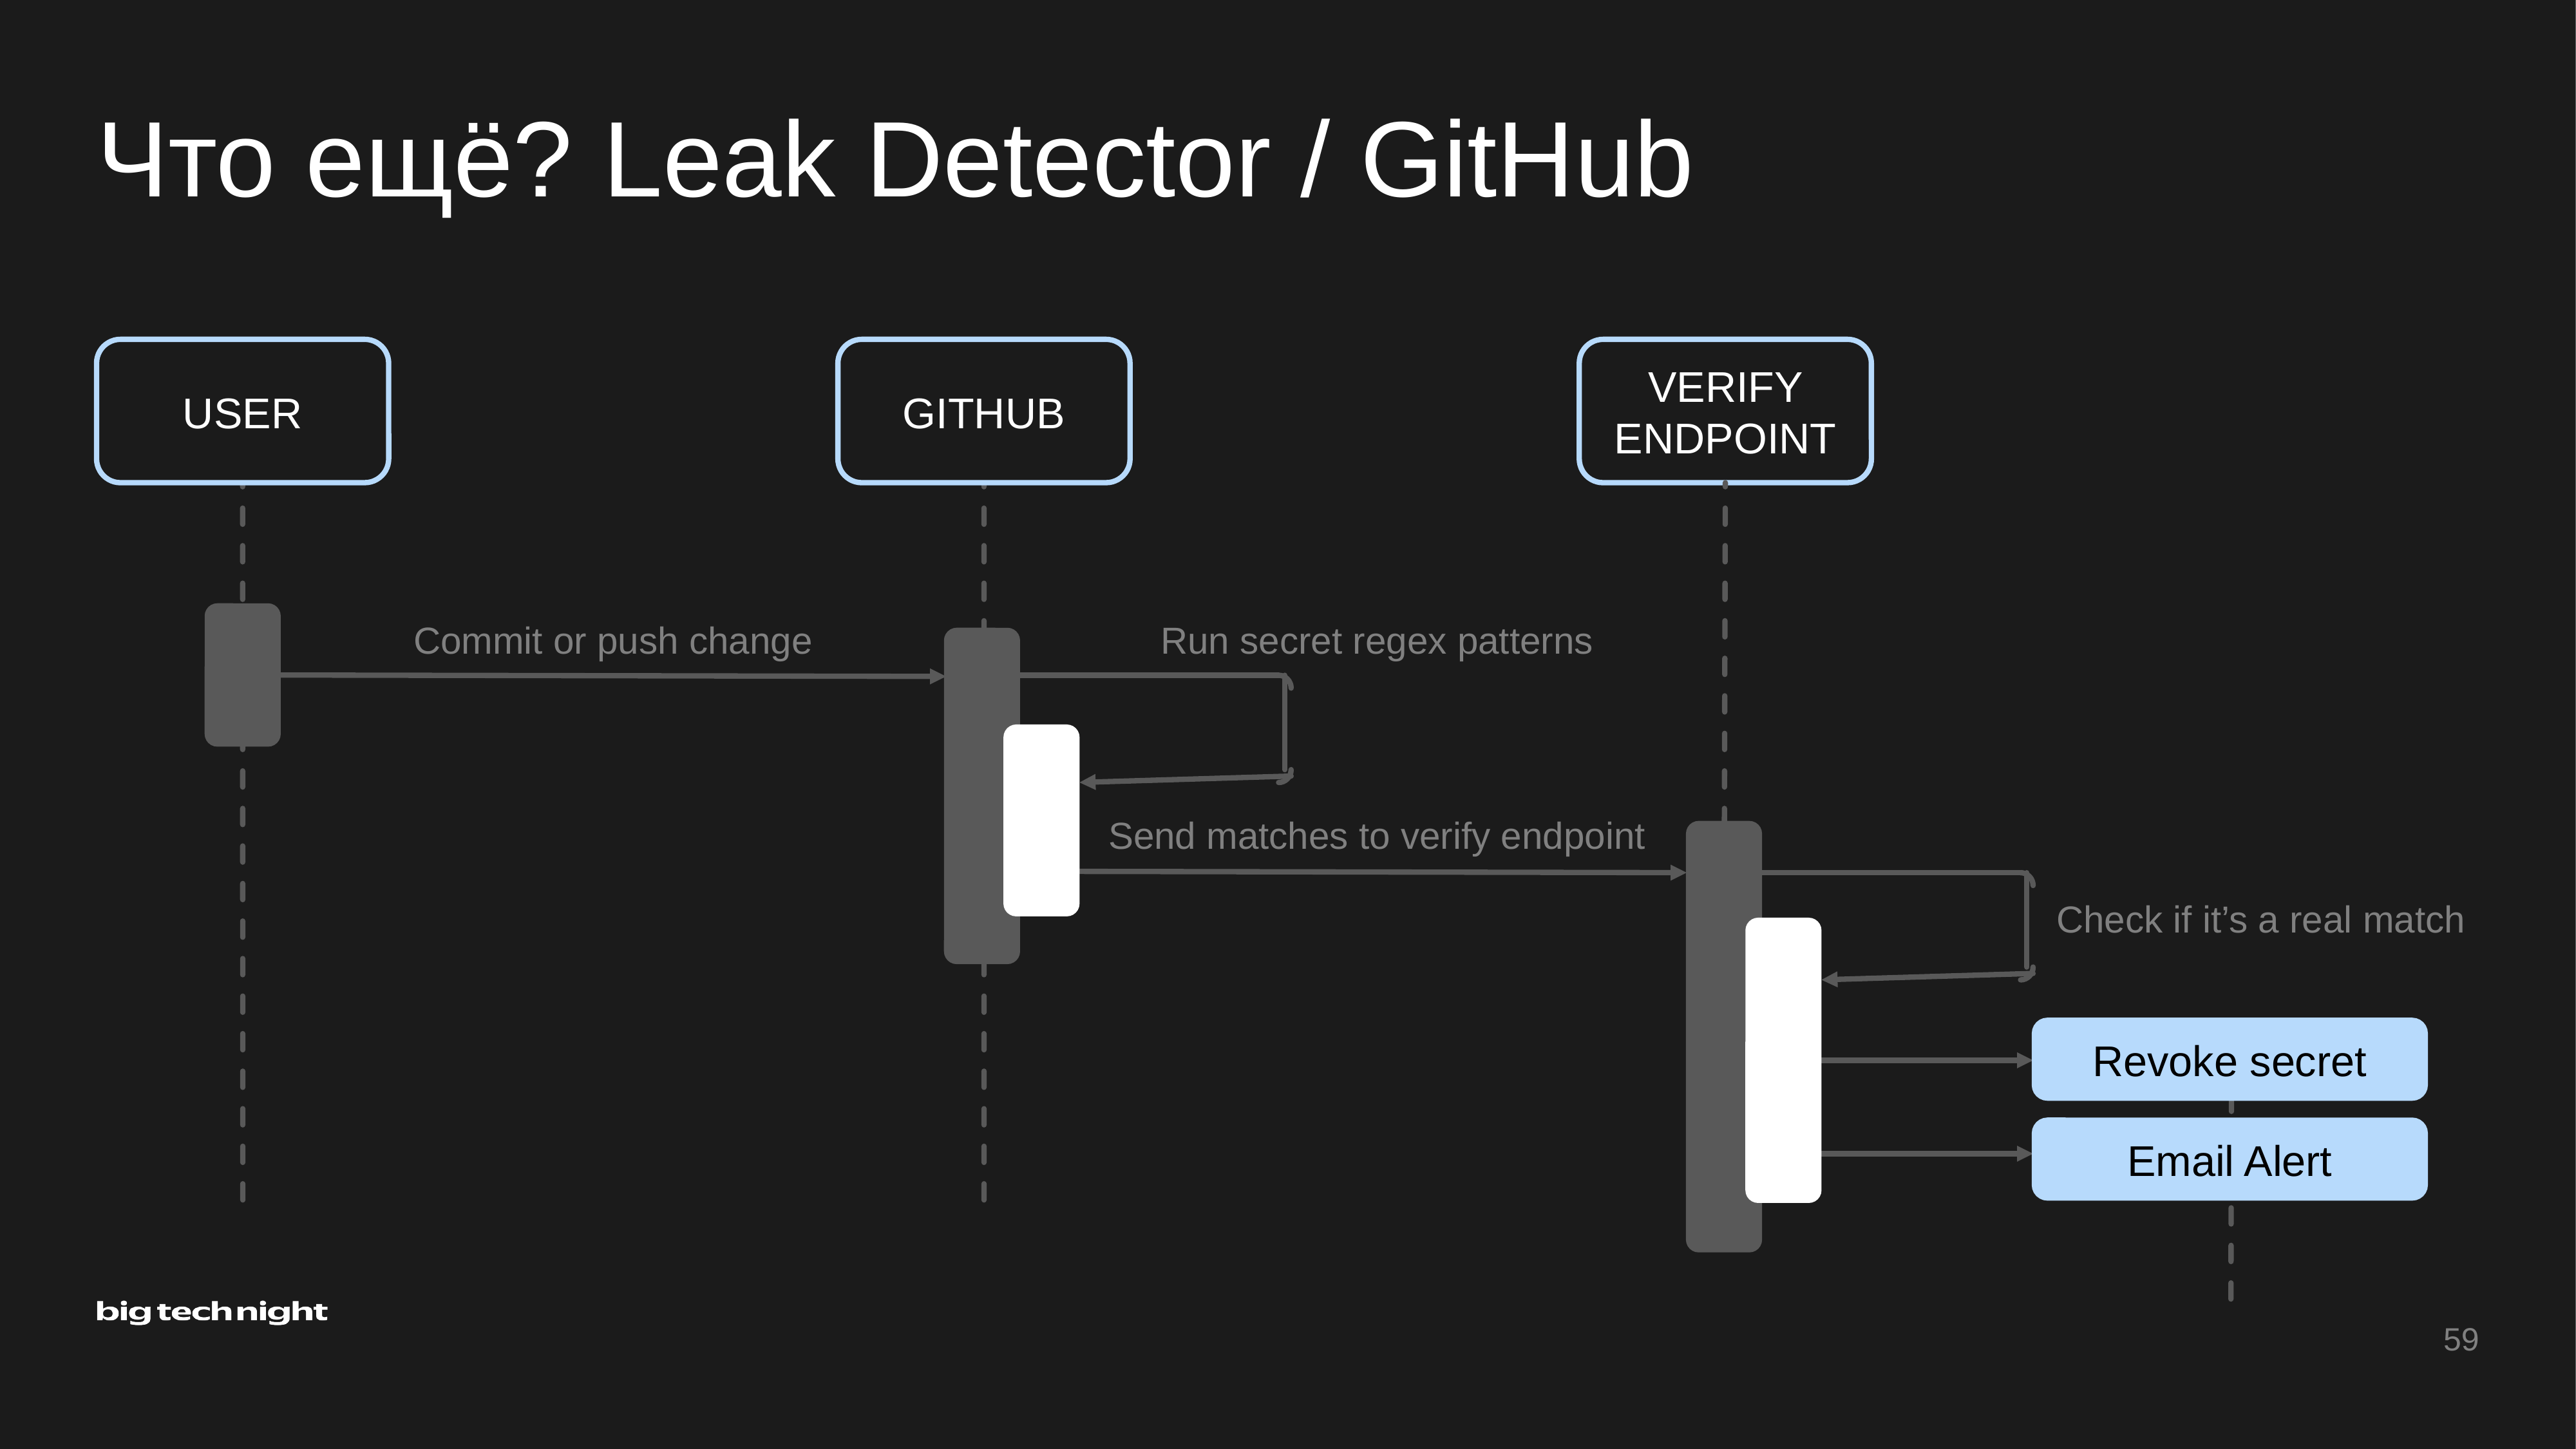

# Что ещё? Leak Detector / GitHub
USER
GITHUB
VERIFY ENDPOINT

Commit or push change
Run secret regex patterns

Send matches to verify endpoint

Check if it’s a real match

Revoke secret
Email Alert
59